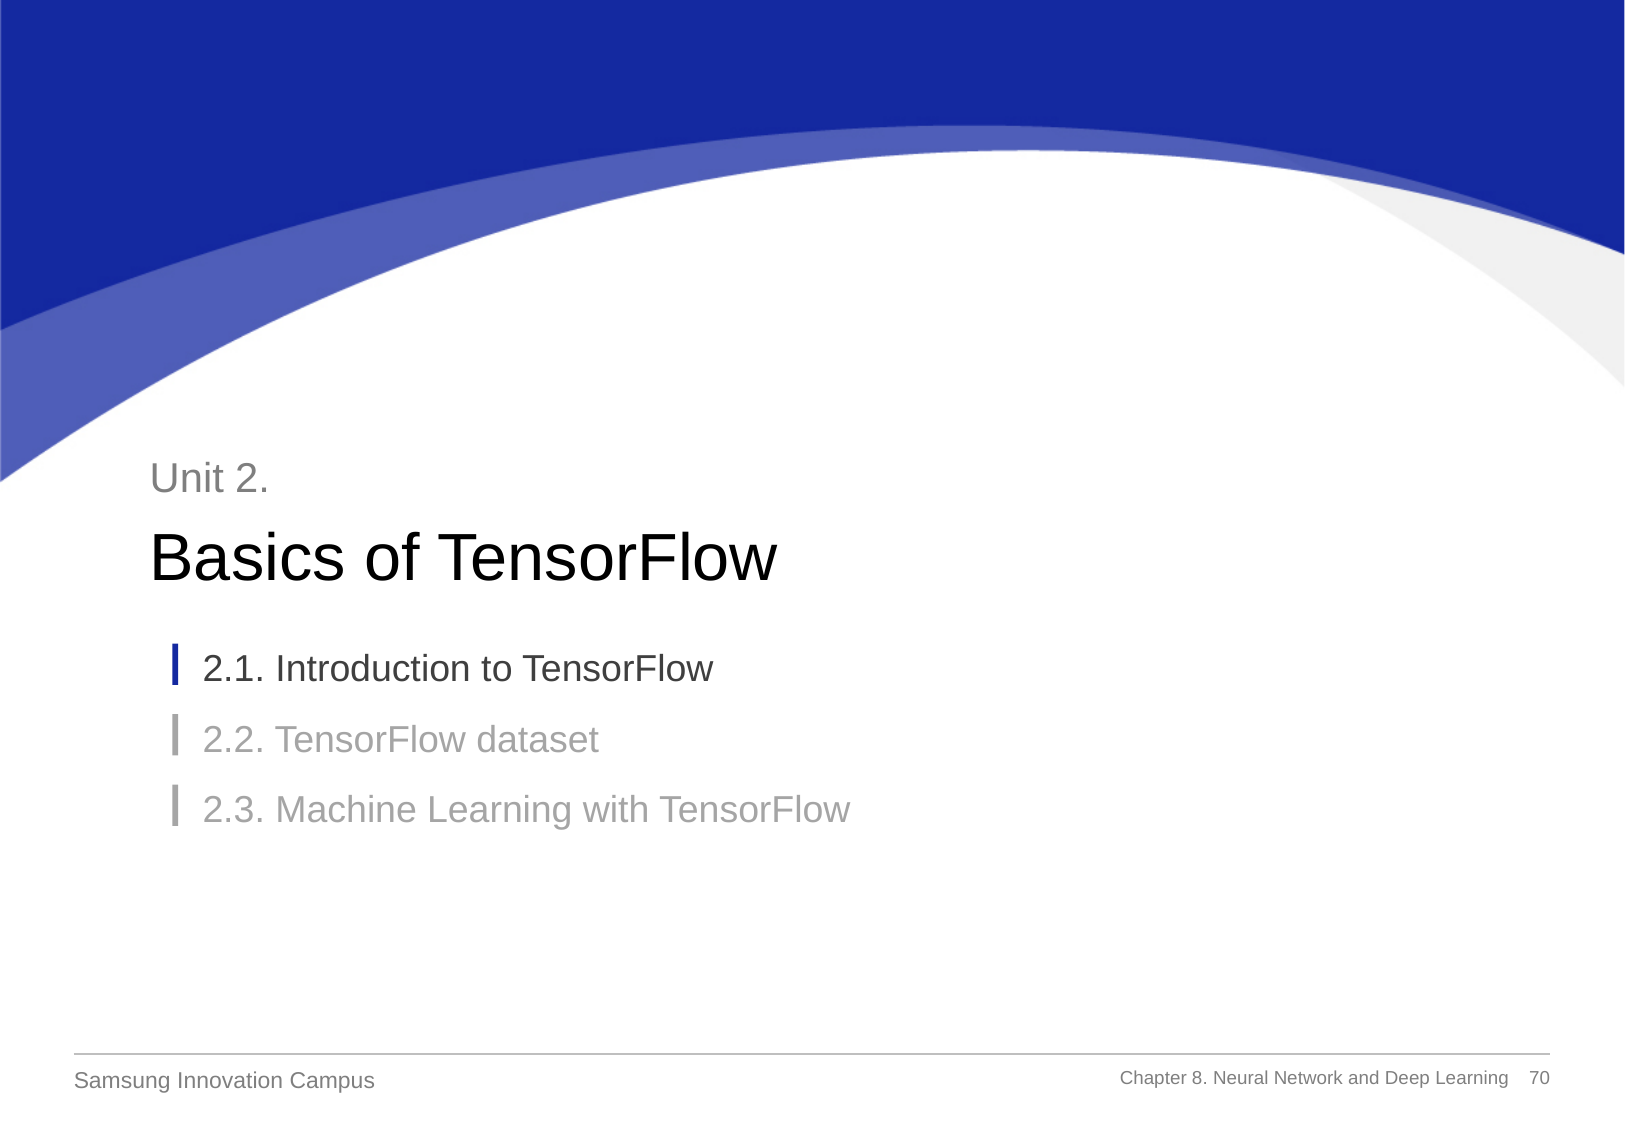

Unit 2.
Basics of TensorFlow

2.1. Introduction to TensorFlow

2.2. TensorFlow dataset

2.3. Machine Learning with TensorFlow